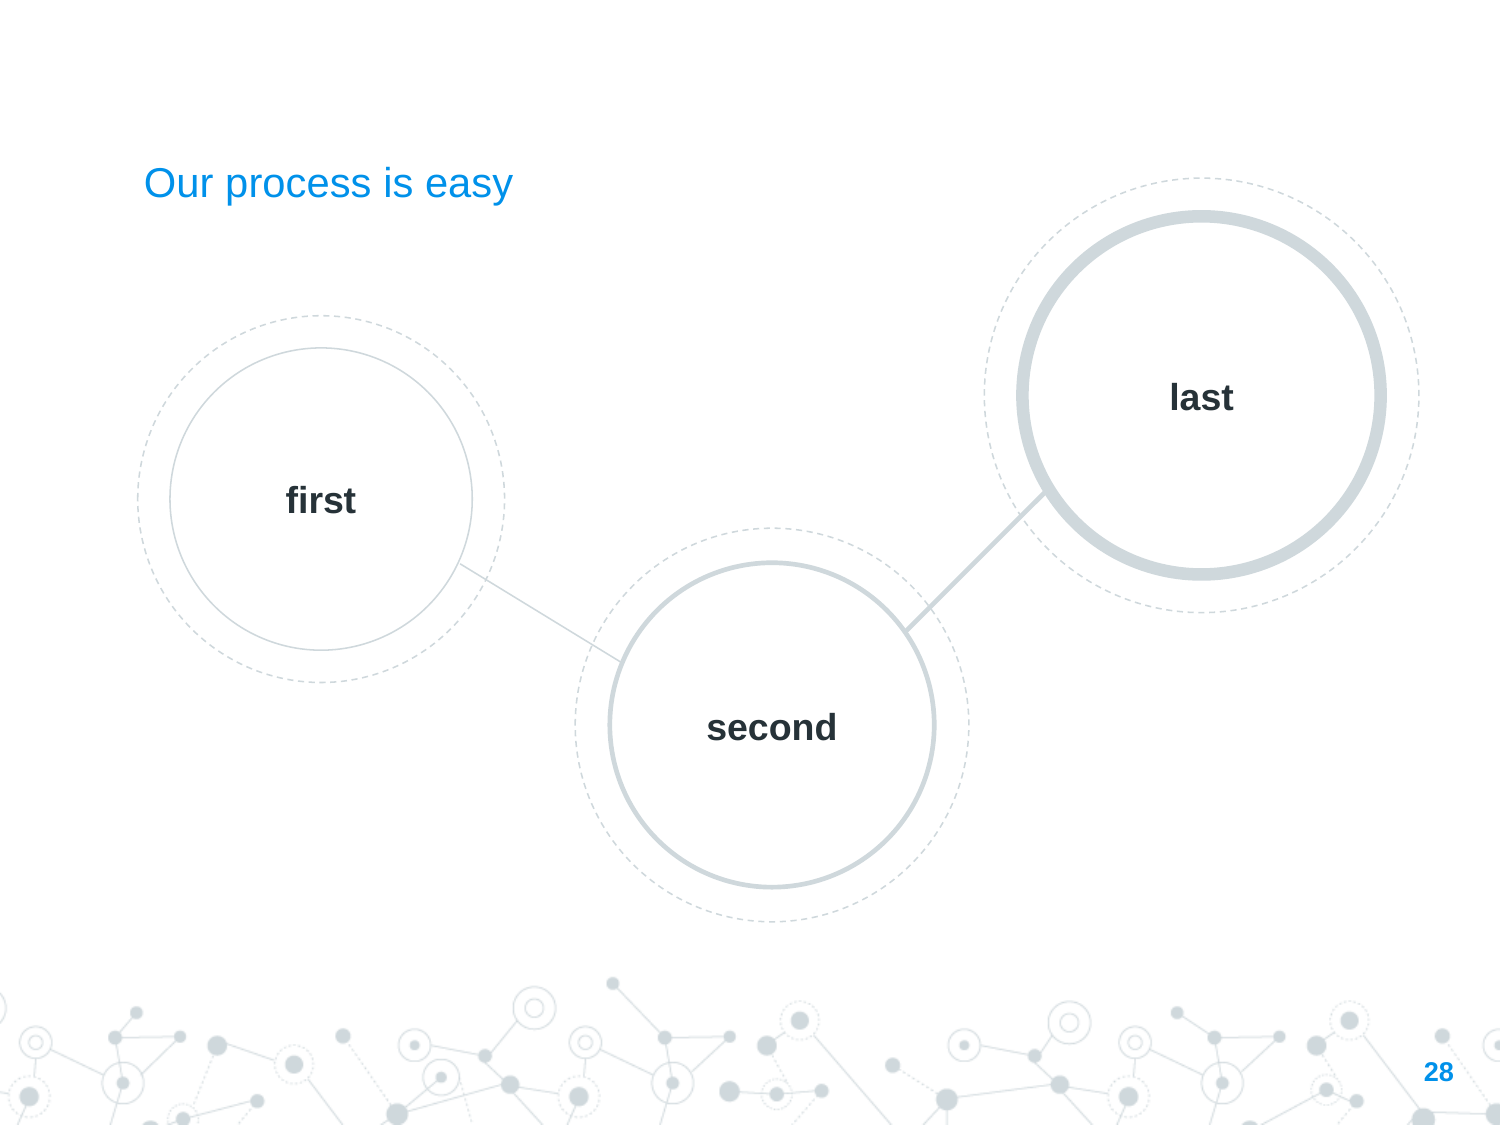

# Our process is easy

last

first

second
28